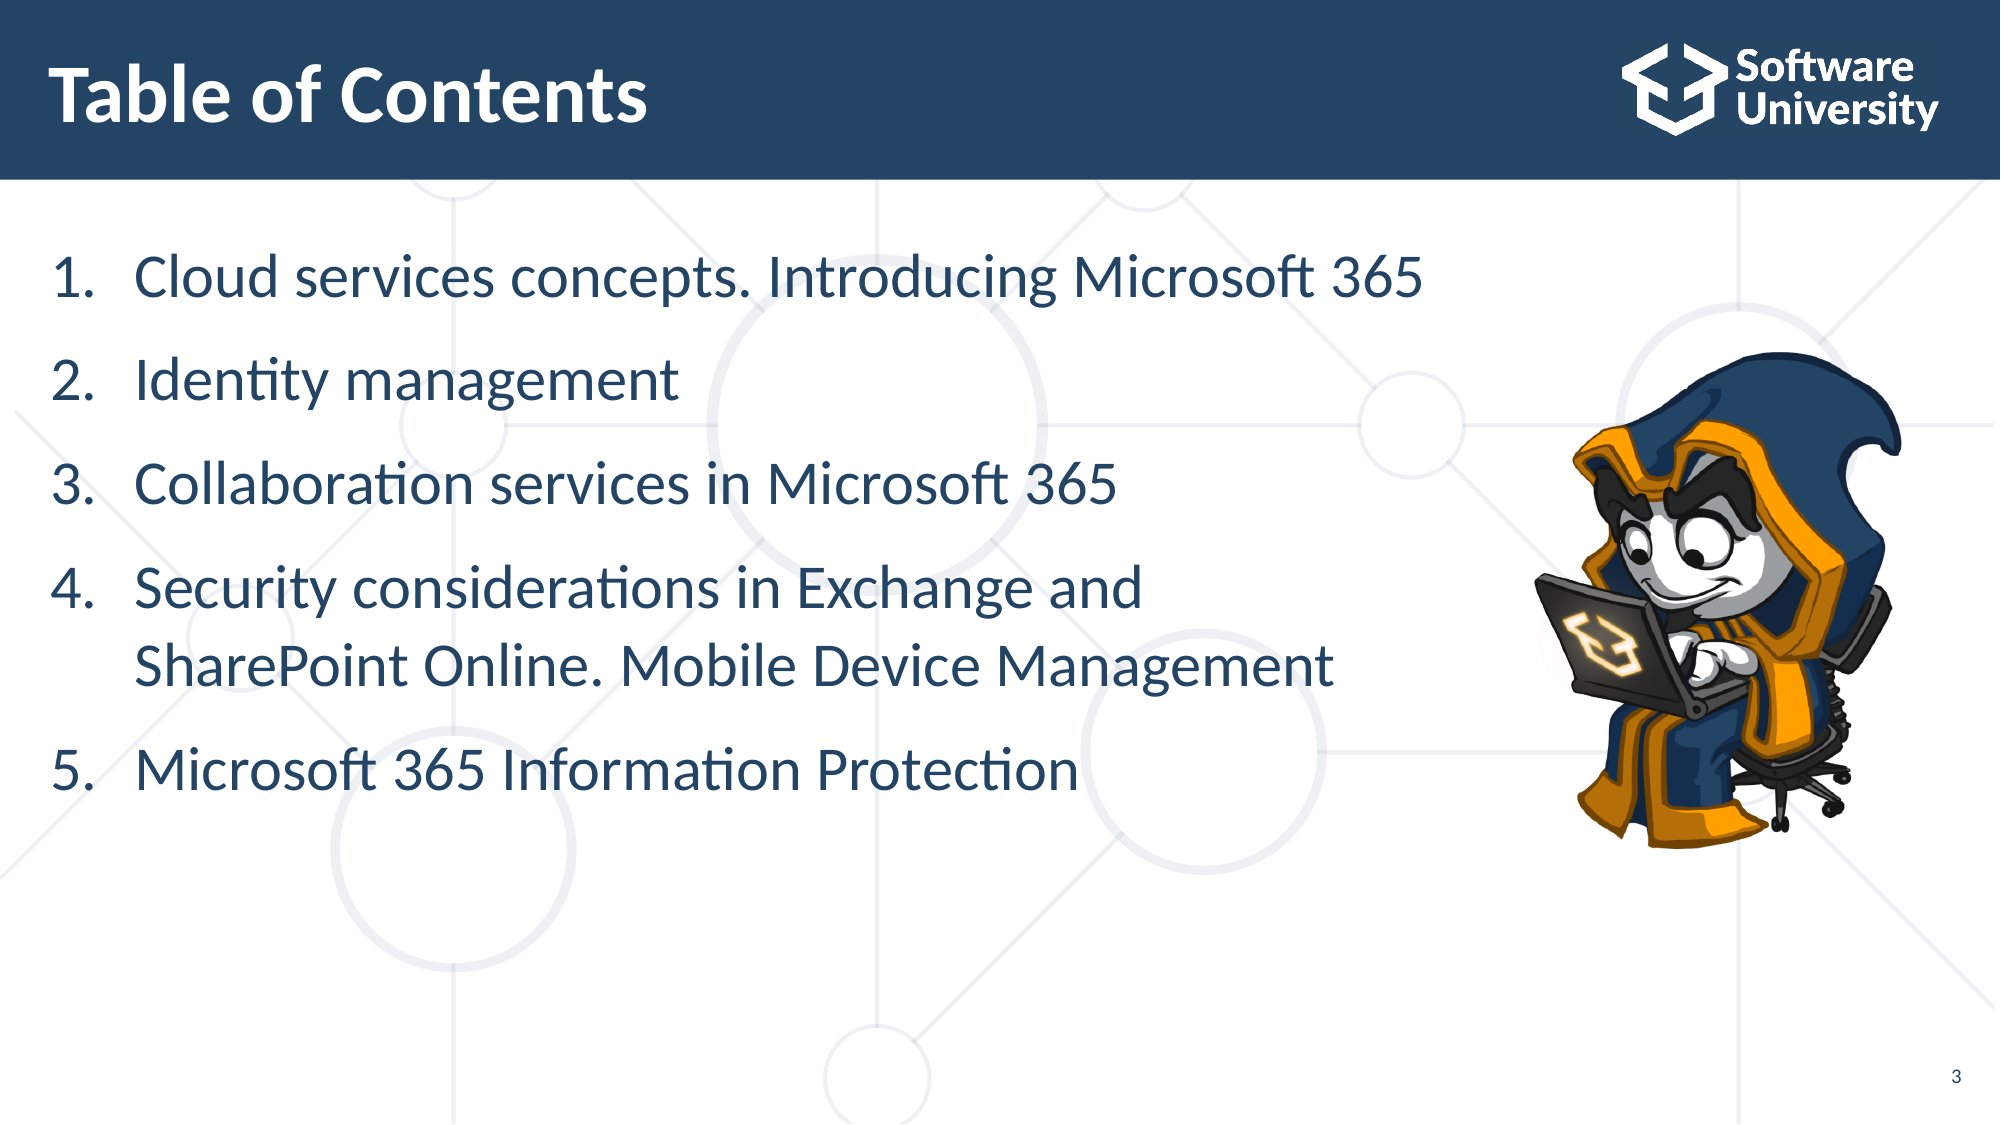

# Table of Contents
Cloud services concepts. Introducing Microsoft 365
Identity management
Collaboration services in Microsoft 365
Security considerations in Exchange and
SharePoint Online. Mobile Device Management
Microsoft 365 Information Protection
3